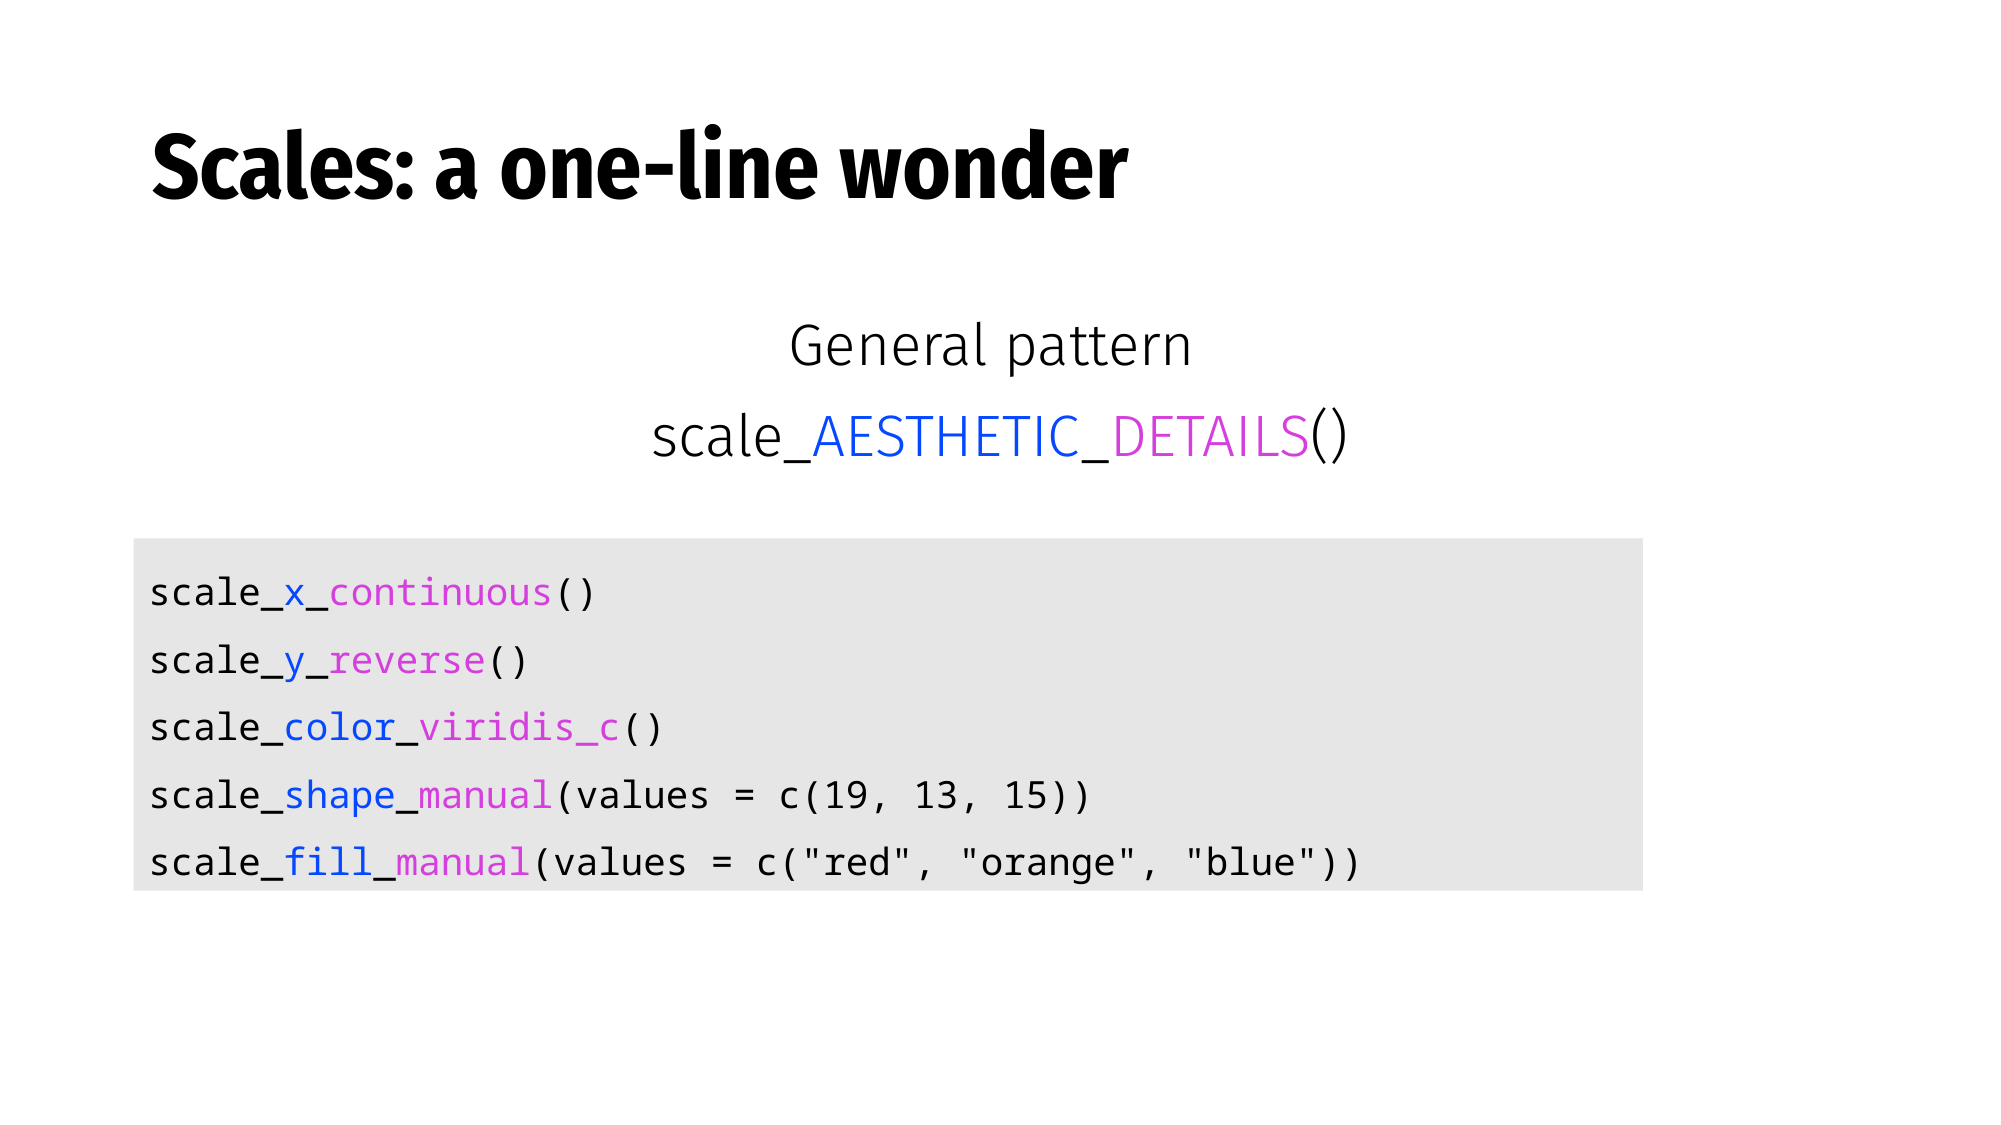

# Scales: a one-line wonder
General pattern
scale_AESTHETIC_DETAILS()

scale_x_continuous()
scale_y_reverse()
scale_color_viridis_c()
scale_shape_manual(values = c(19, 13, 15))
scale_fill_manual(values = c("red", "orange", "blue"))